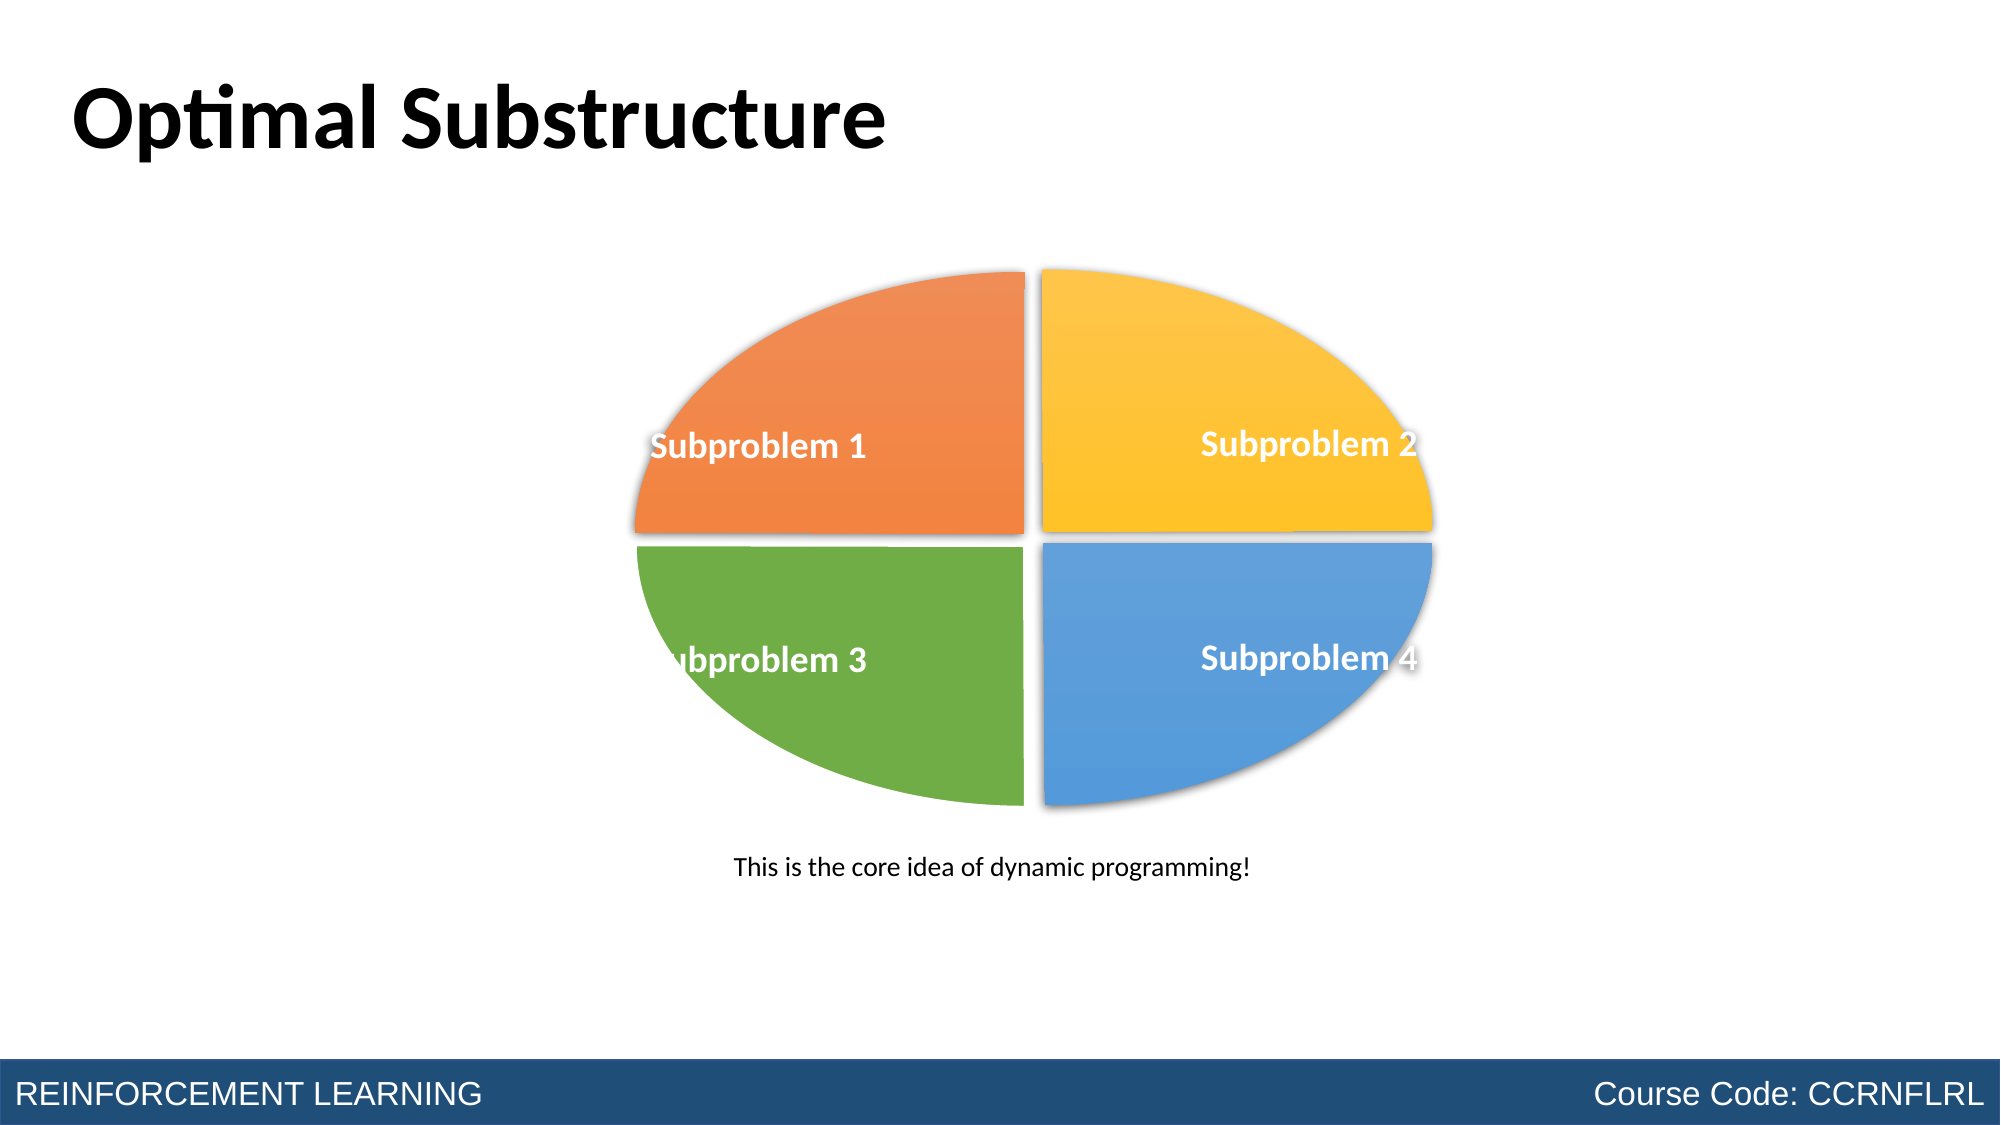

Course Code: CCINCOM/L
INTRODUCTION TO COMPUTING
# Optimal Substructure
Subproblem 2

Subproblem 1

Subproblem 4

Subproblem 3
This is the core idea of dynamic programming!

Joseph Marvin R. Imperial
REINFORCEMENT LEARNING
NU College of Computing and Information Technologies
Course Code: CCRNFLRL